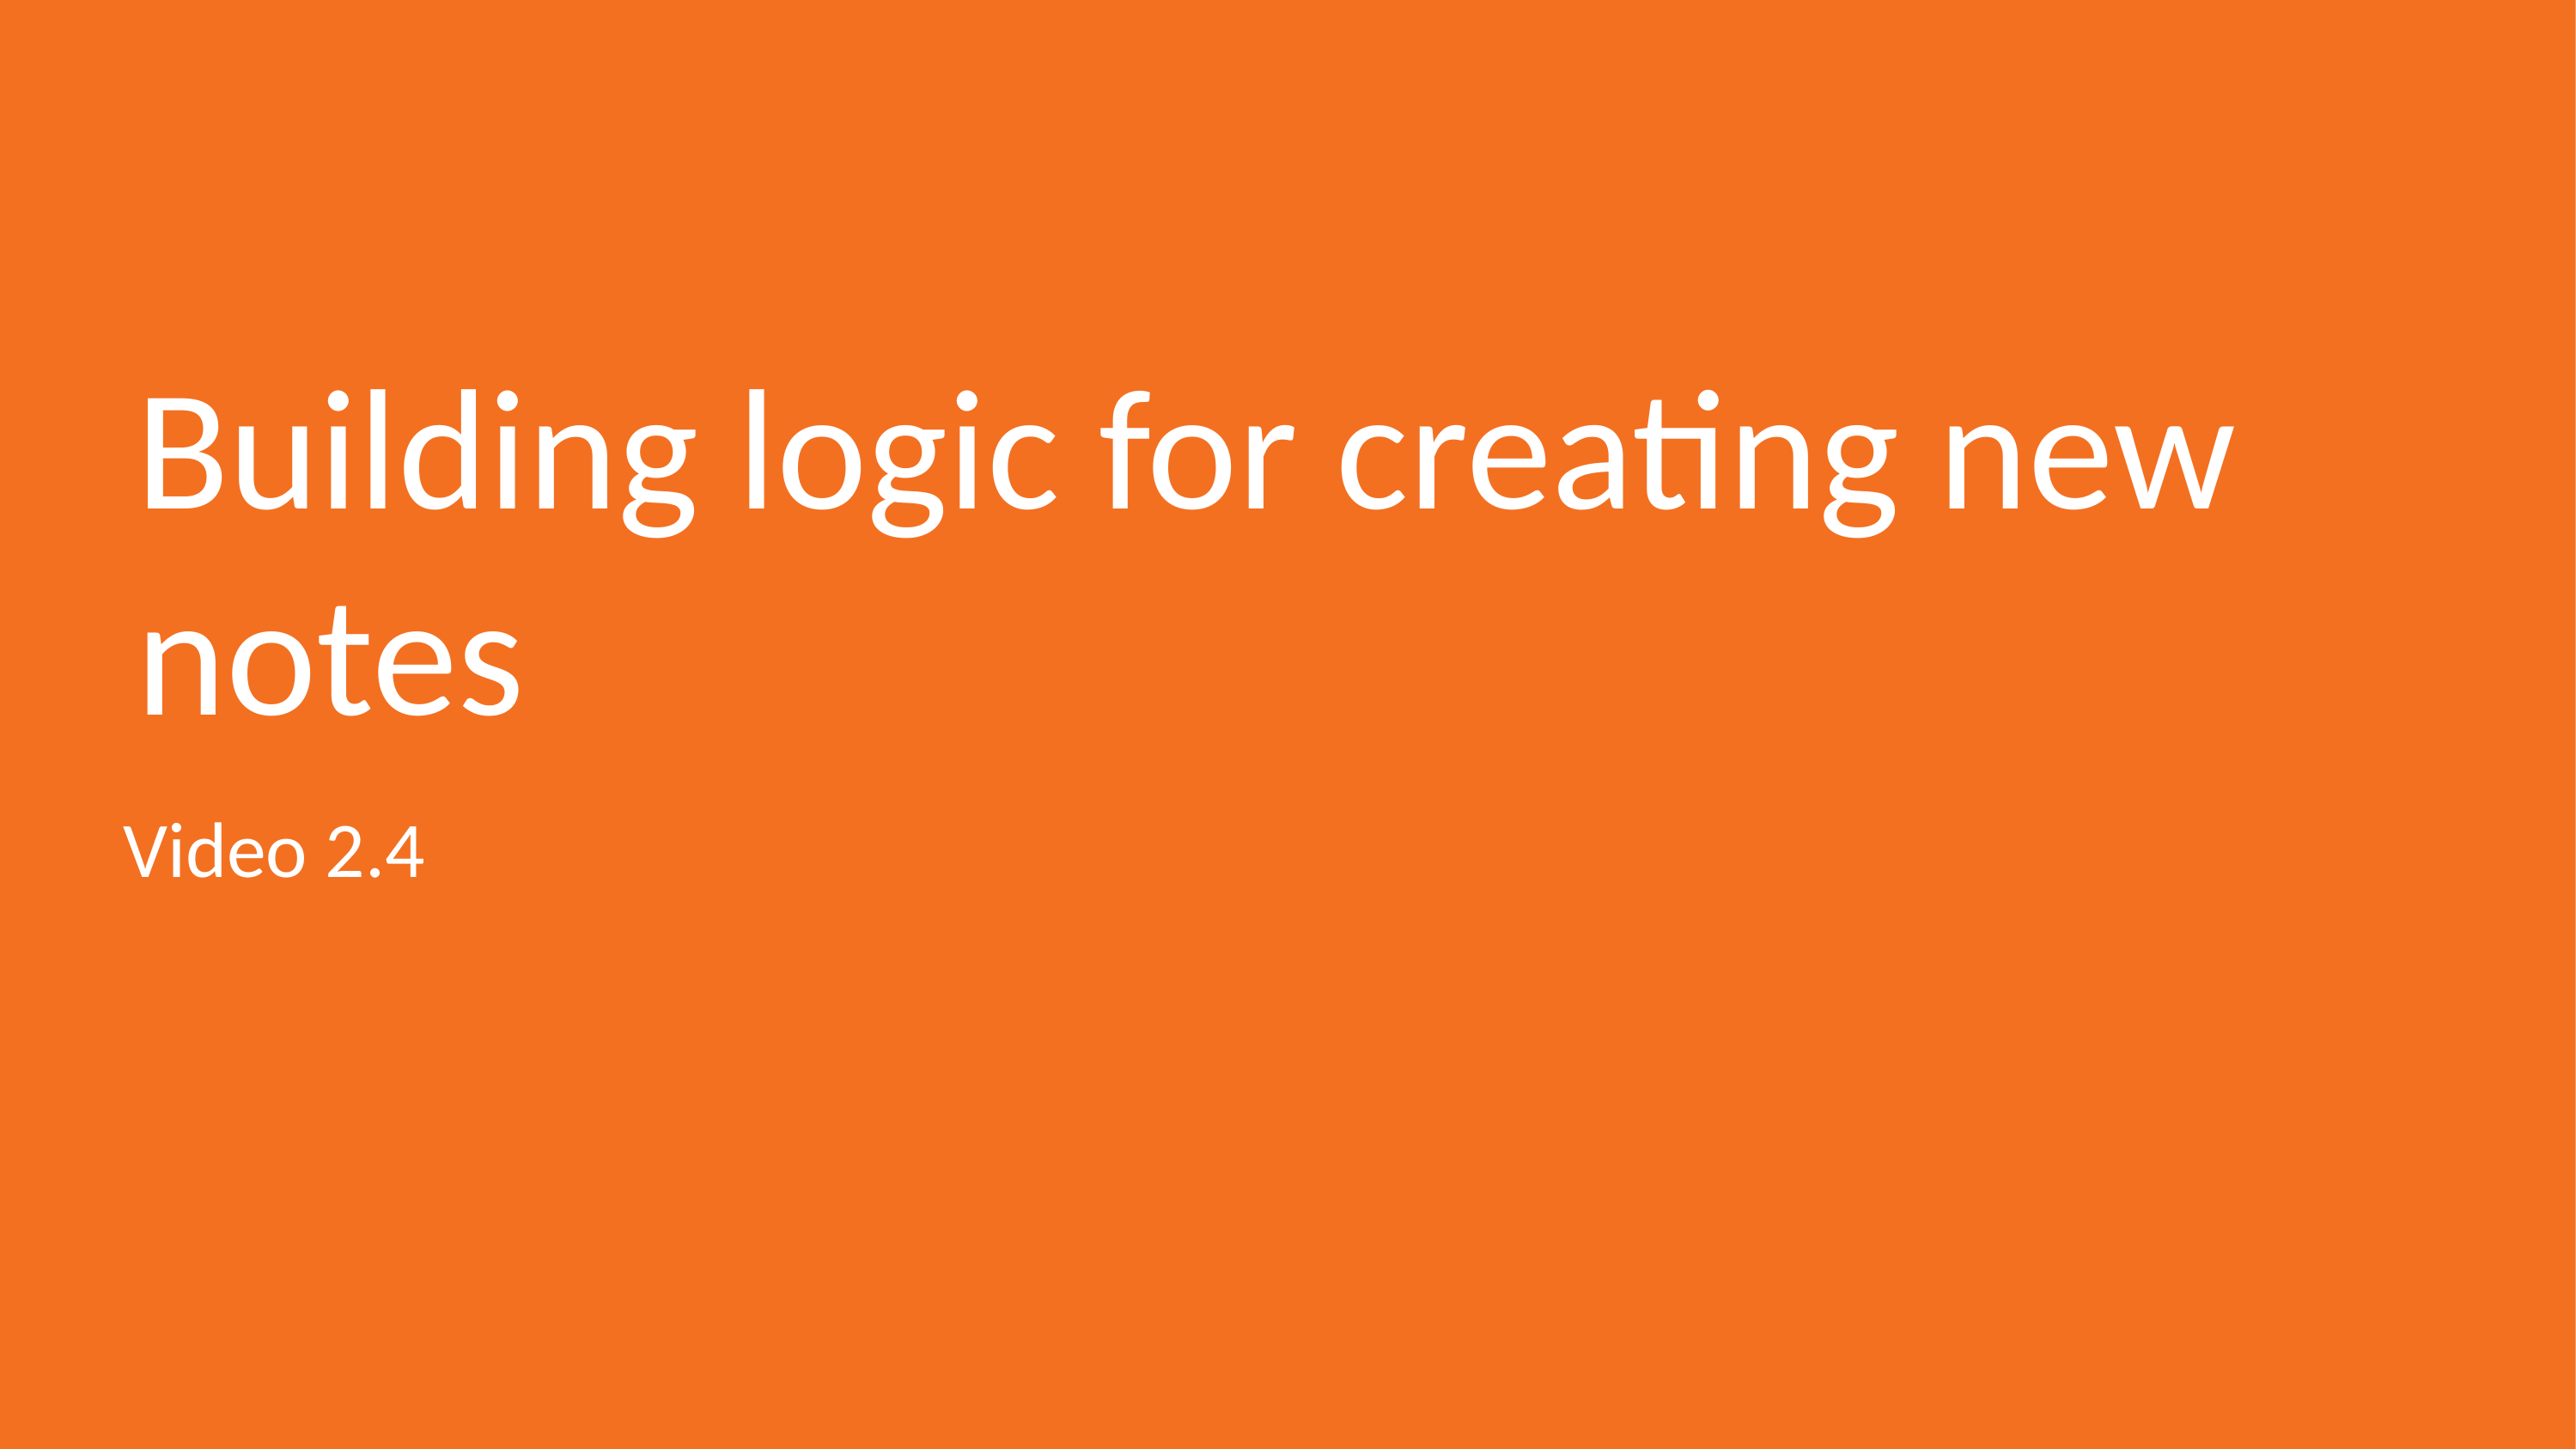

# Building logic for creating new notes
Video 2.4